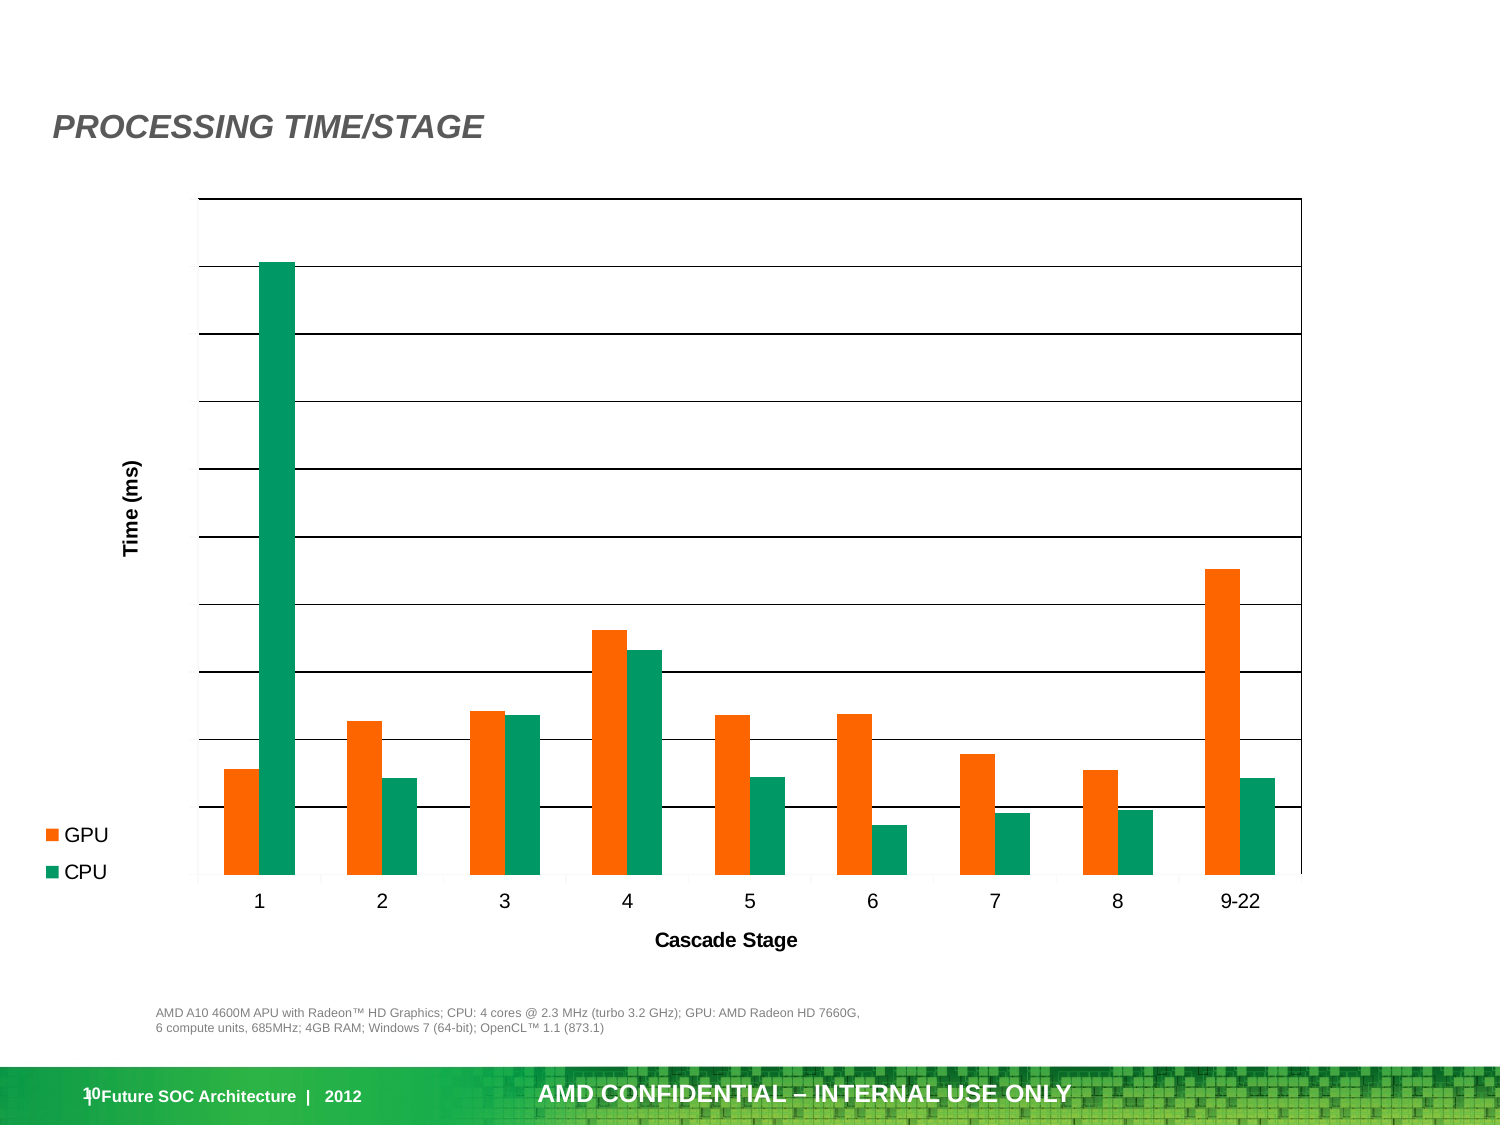

# Processing Time/Stage

### Chart: “Trinity” A10-4600M (6CU@497Mhz, 4 cores@2700Mhz)

| Category | GPU | CPU |
|---|---|---|
| 1 | 15.636842105263158 | 90.63322884012538 |
| 2 | 22.67105263157894 | 14.247962382445133 |
| 3 | 24.14842105263158 | 23.621943573667696 |
| 4 | 36.25789473684207 | 33.303761755485894 |
| 5 | 23.618684210526293 | 14.378369905956118 |
| 6 | 23.704210526315787 | 7.355799373040733 |
| 7 | 17.88394736842107 | 9.112225705329148 |
| 8 | 15.507368421052599 | 9.540438871473365 |
| 9-22 | 45.196052631579015 | 14.284326018808787 |
AMD A10 4600M APU with Radeon™ HD Graphics; CPU: 4 cores @ 2.3 MHz (turbo 3.2 GHz); GPU: AMD Radeon HD 7660G,
6 compute units, 685MHz; 4GB RAM; Windows 7 (64-bit); OpenCL™ 1.1 (873.1)